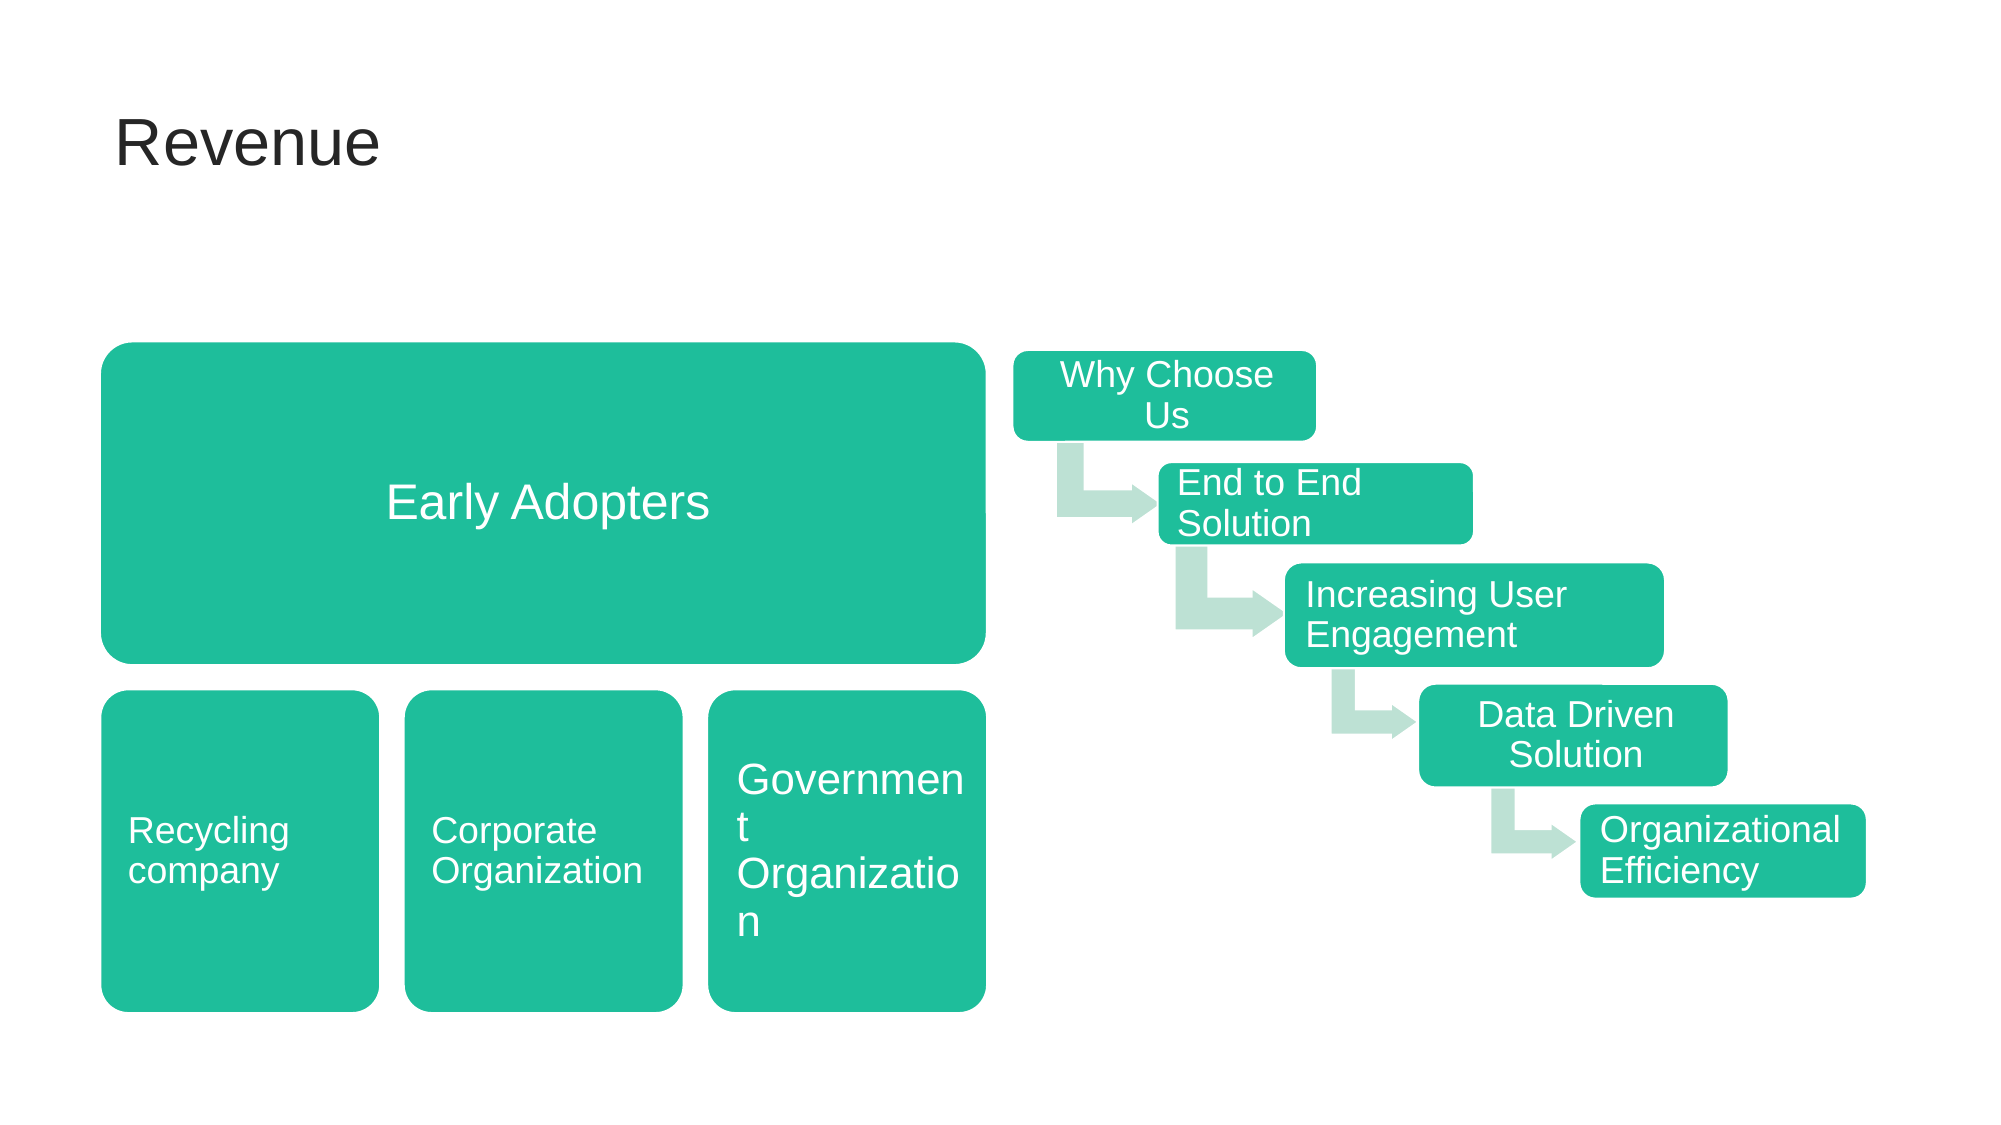

# Revenue
Early Adopters
Recycling company
Corporate Organization
Government Organization
Why Choose Us
End to End Solution
Increasing User Engagement
Data Driven Solution
Organizational Efficiency